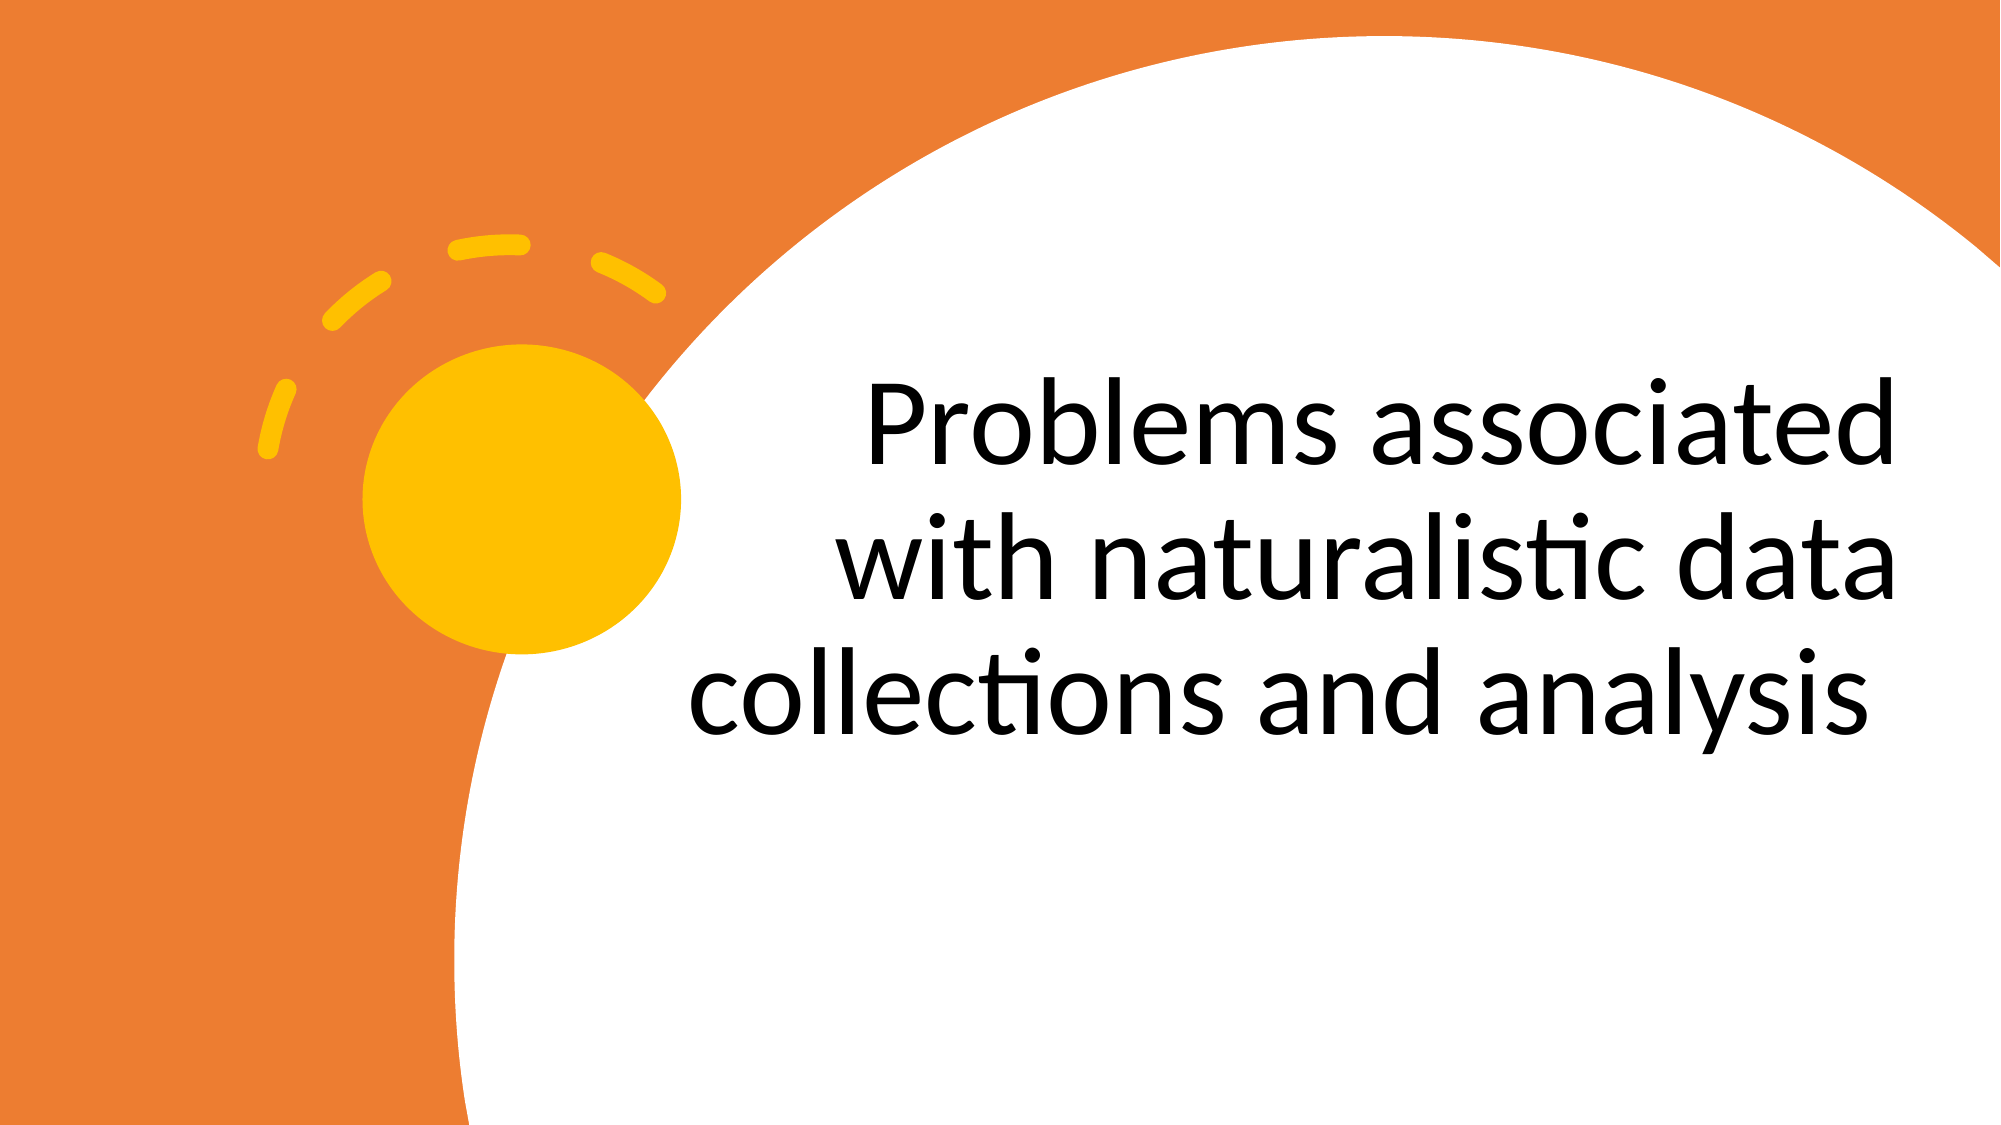

# Problems associated with naturalistic data collections and analysis